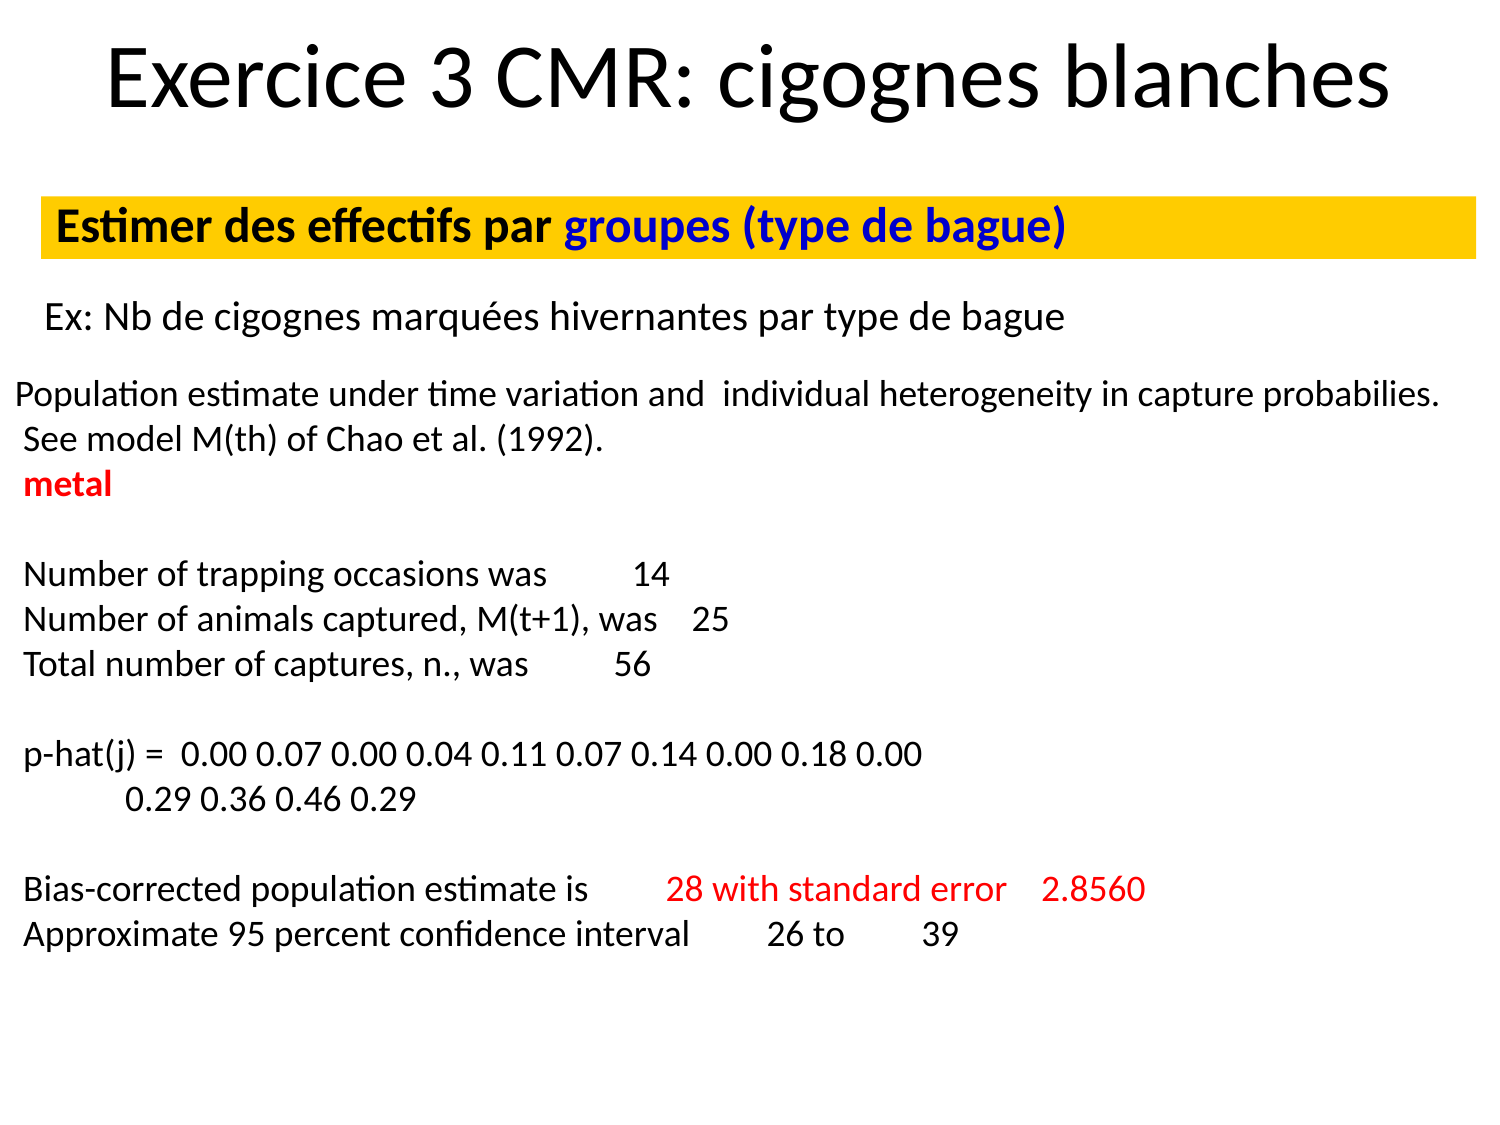

# Exercice 3 CMR: cigognes blanches
Estimer des effectifs par groupes (type de bague)
Ex: Nb de cigognes marquées hivernantes par type de bague
Population estimate under time variation and  individual heterogeneity in capture probabilies.
 See model M(th) of Chao et al. (1992).
 metal

 Number of trapping occasions was          14
 Number of animals captured, M(t+1), was    25
 Total number of captures, n., was          56

 p-hat(j) =  0.00 0.07 0.00 0.04 0.11 0.07 0.14 0.00 0.18 0.00
             0.29 0.36 0.46 0.29

 Bias-corrected population estimate is         28 with standard error    2.8560
 Approximate 95 percent confidence interval         26 to         39